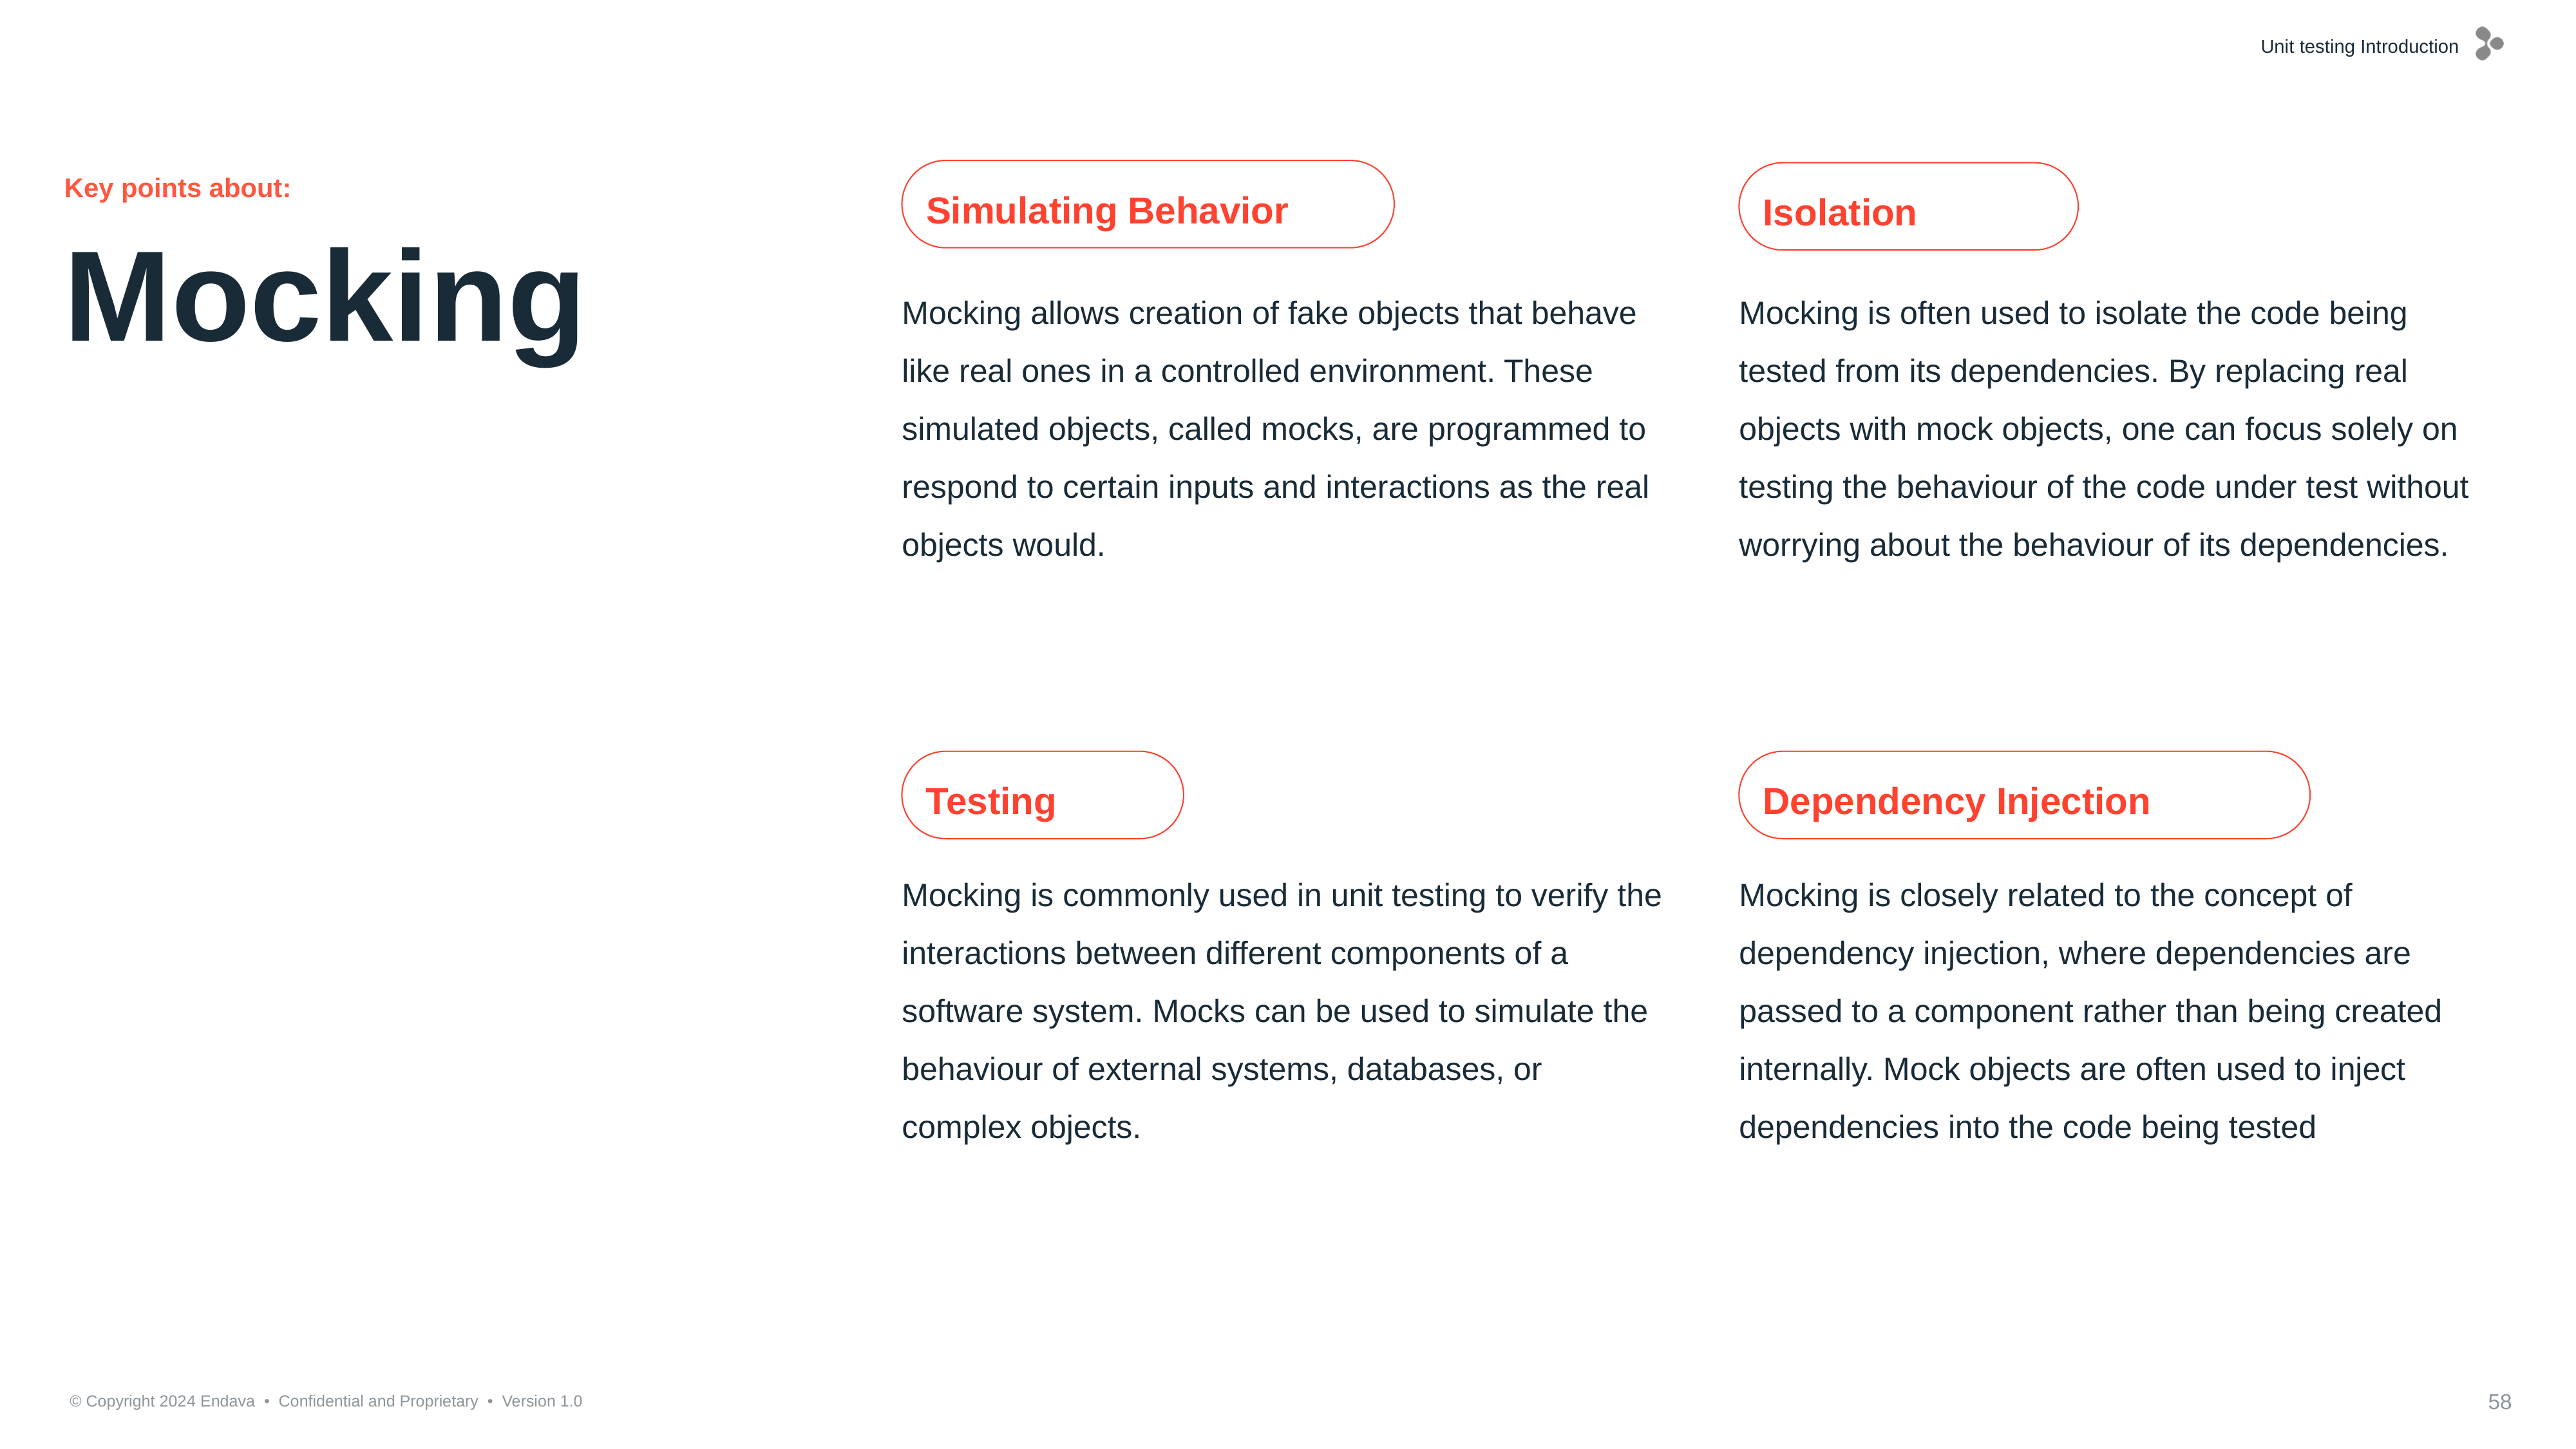

Simulating Behavior
Isolation
Mocking allows creation of fake objects that behave like real ones in a controlled environment. These simulated objects, called mocks, are programmed to respond to certain inputs and interactions as the real objects would.
Mocking is often used to isolate the code being tested from its dependencies. By replacing real objects with mock objects, one can focus solely on testing the behaviour of the code under test without worrying about the behaviour of its dependencies.
Key points about:
Mocking
Dependency Injection
Testing
Mocking is commonly used in unit testing to verify the interactions between different components of a software system. Mocks can be used to simulate the behaviour of external systems, databases, or complex objects.
Mocking is closely related to the concept of dependency injection, where dependencies are passed to a component rather than being created internally. Mock objects are often used to inject dependencies into the code being tested
58